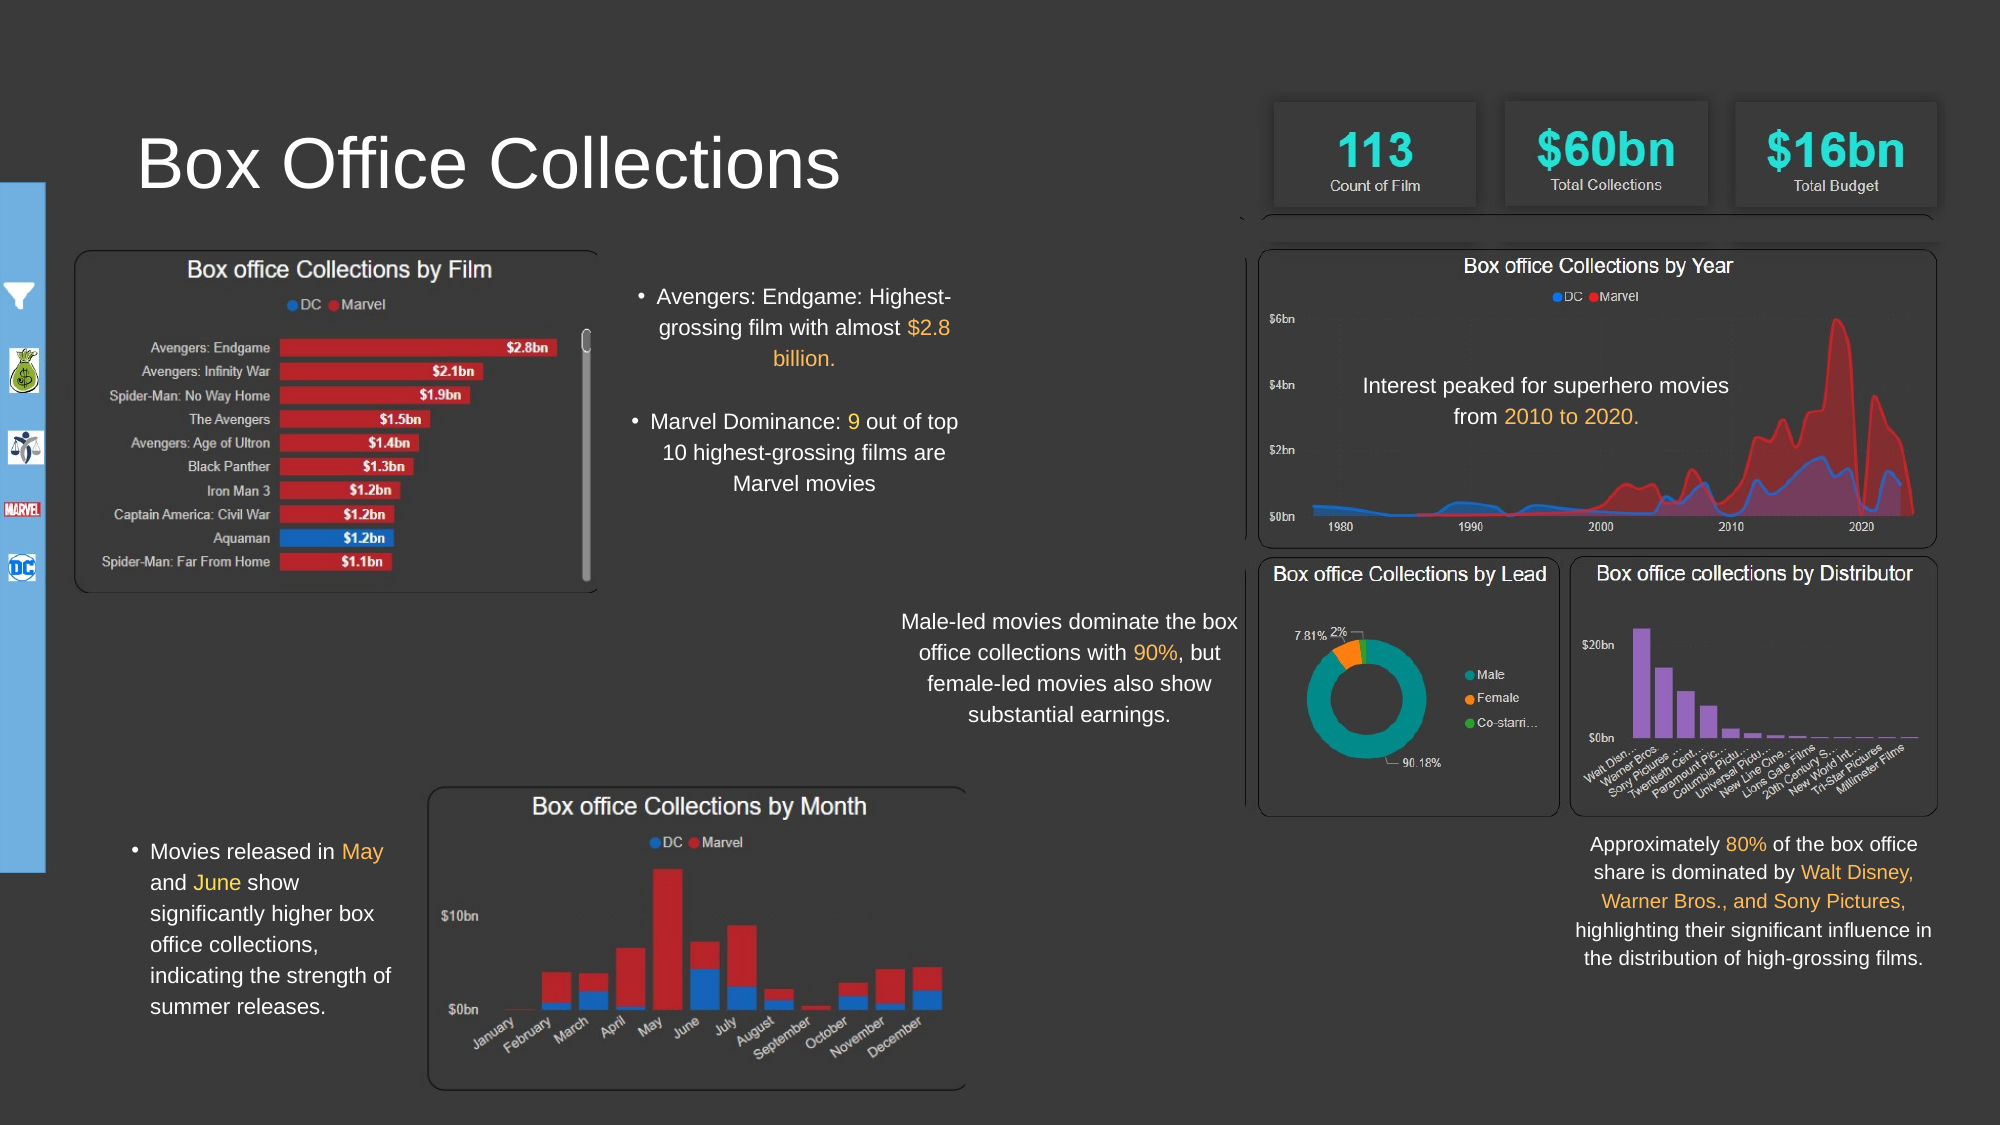

Box Office Collections

Avengers: Endgame: Highest-grossing film with almost $2.8 billion.

Marvel Dominance: 9 out of top 10 highest-grossing films are Marvel movies

Interest peaked for superhero movies from 2010 to 2020.
Male-led movies dominate the box office collections with 90%, but female-led movies also show substantial earnings.

Approximately 80% of the box office share is dominated by Walt Disney, Warner Bros., and Sony Pictures, highlighting their significant influence in the distribution of high-grossing films.
Movies released in May and June show significantly higher box office collections, indicating the strength of summer releases.